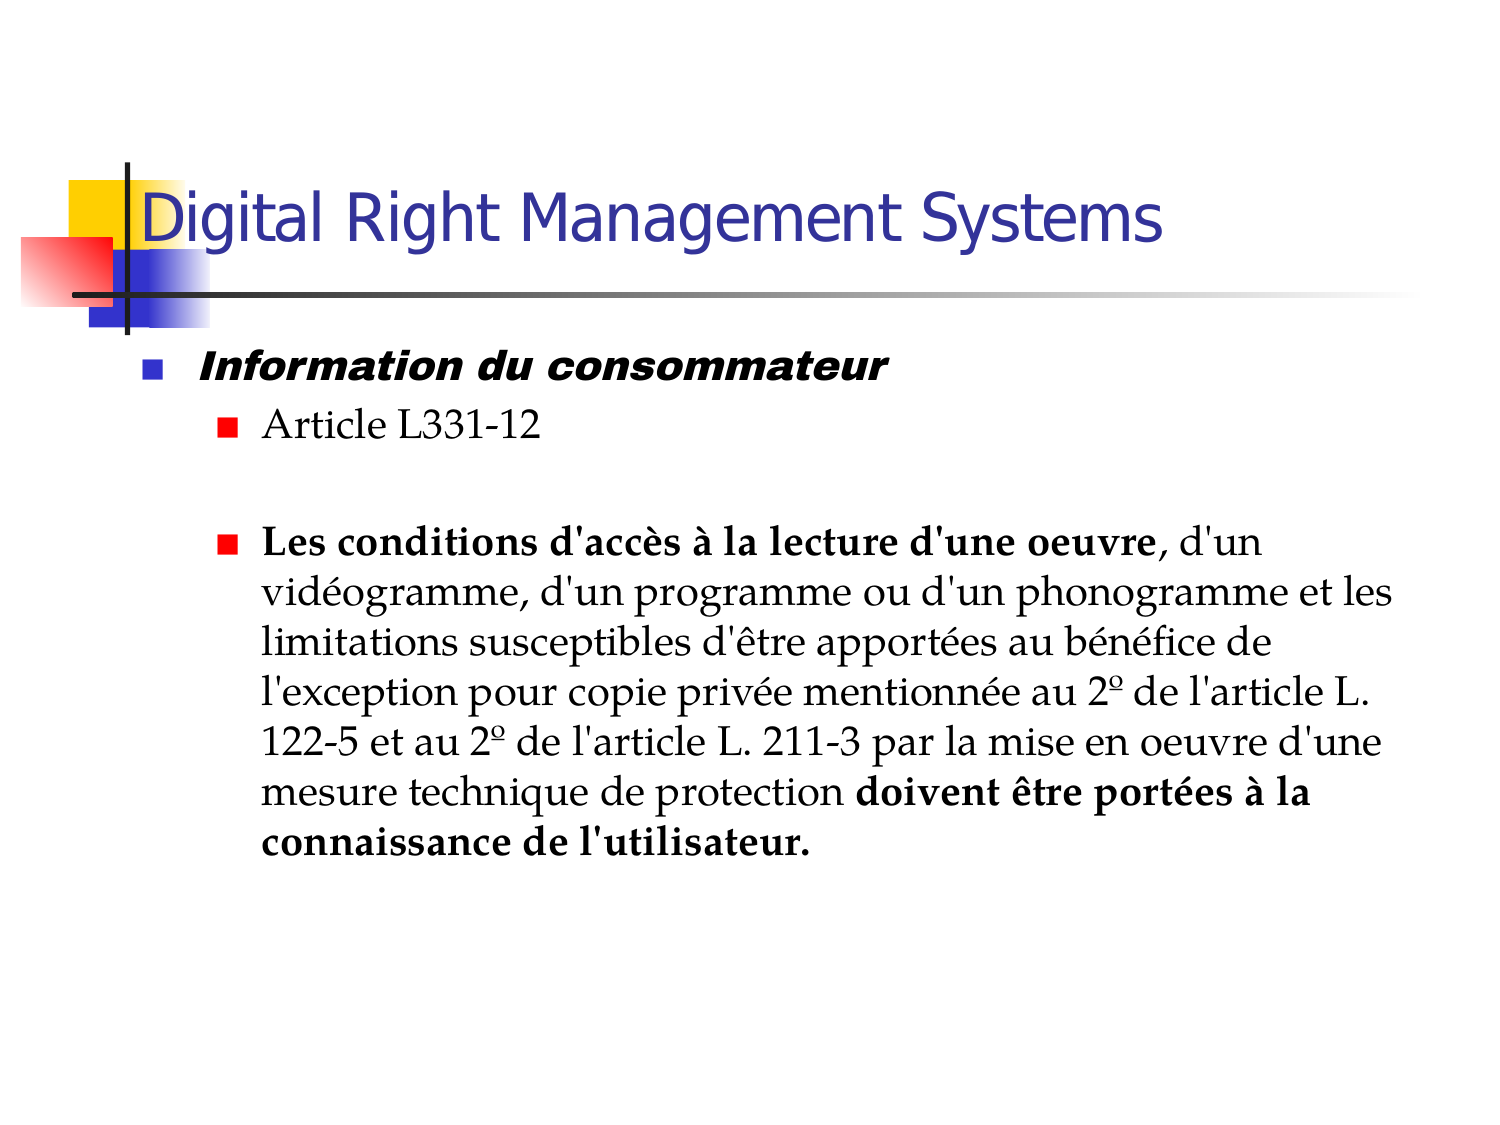

# Digital Right Management Systems
Information du consommateur
Article L331-12

Les conditions d'accès à la lecture d'une oeuvre, d'un vidéogramme, d'un programme ou d'un phonogramme et les limitations susceptibles d'être apportées au bénéfice de l'exception pour copie privée mentionnée au 2º de l'article L. 122-5 et au 2º de l'article L. 211-3 par la mise en oeuvre d'une mesure technique de protection doivent être portées à la connaissance de l'utilisateur.